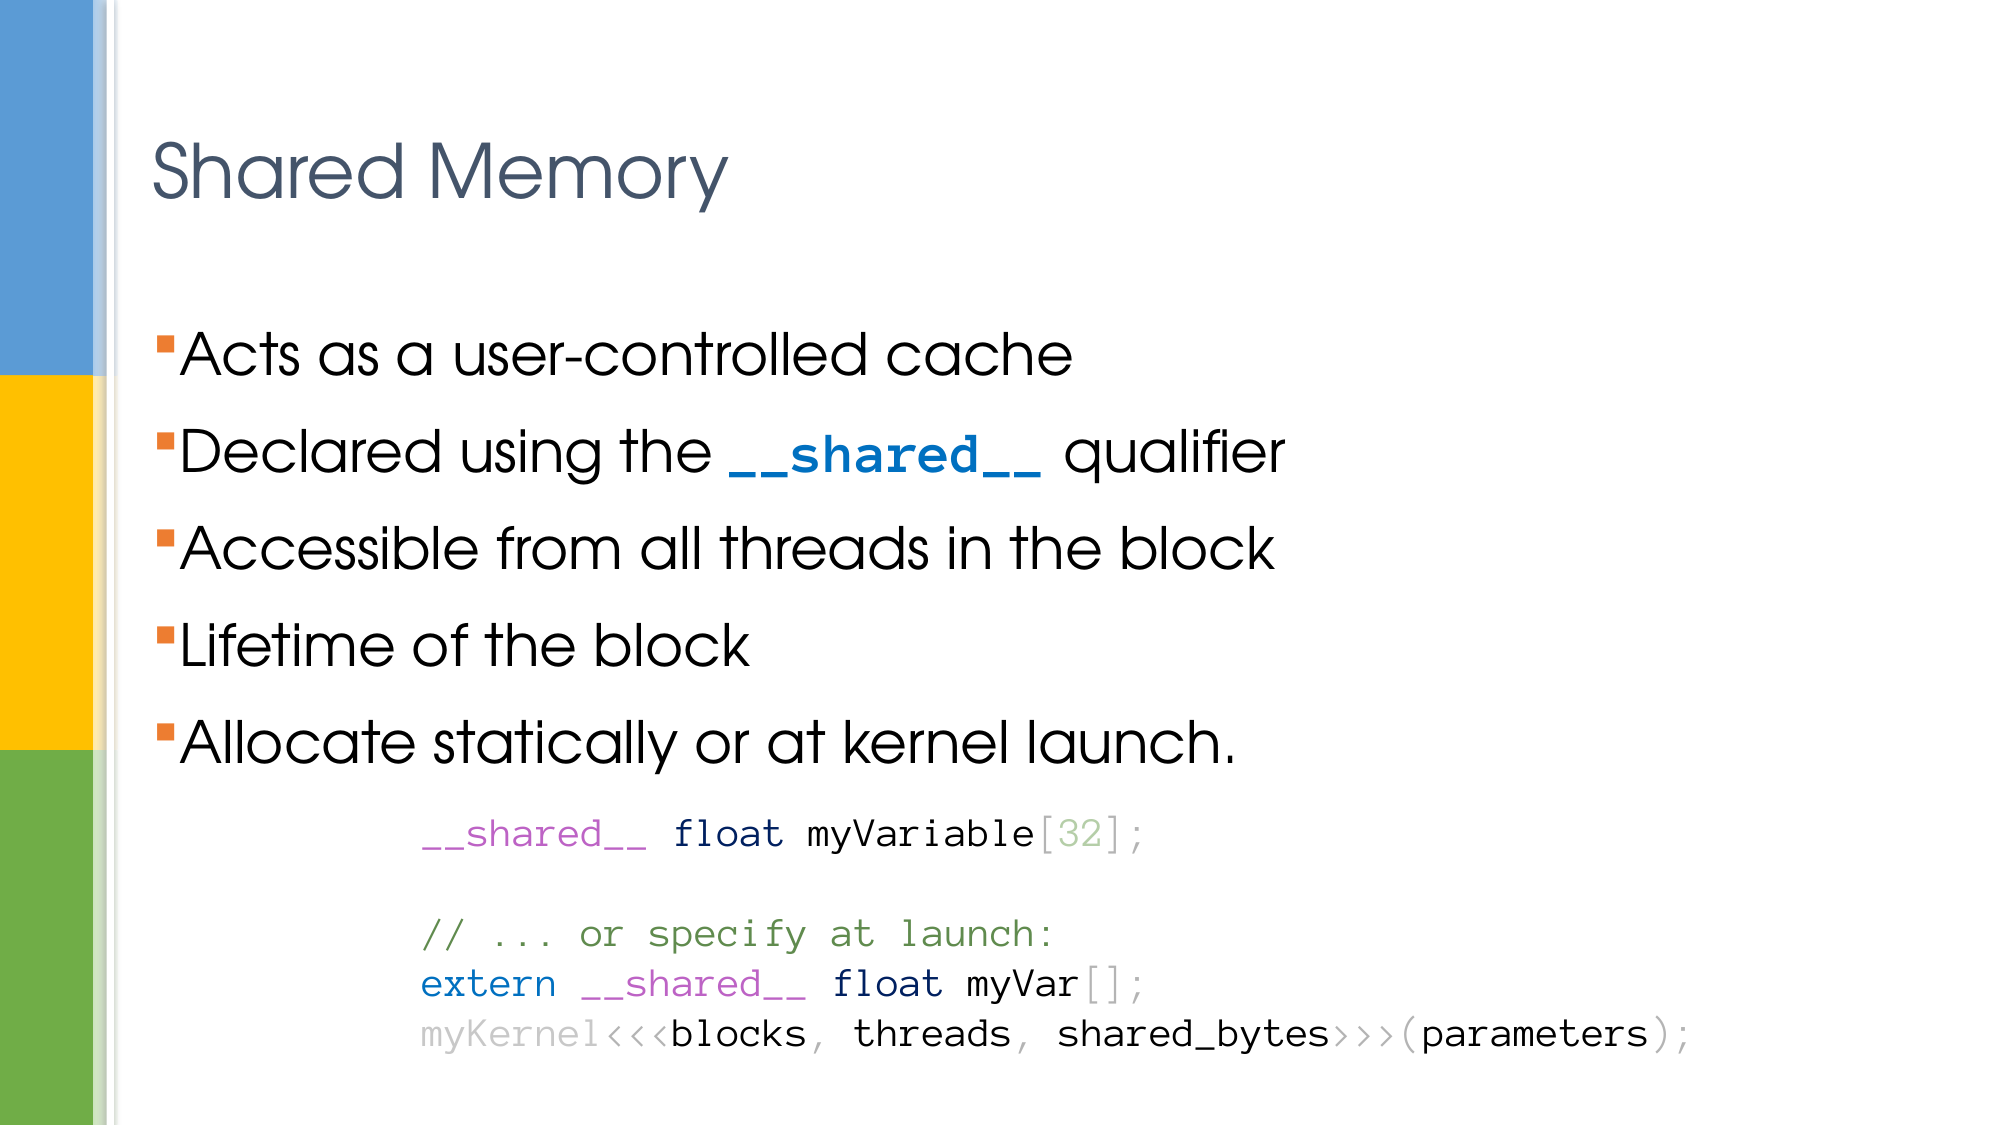

# Shared Memory
Acts as a user-controlled cache
Declared using the __shared__ qualifier
Accessible from all threads in the block
Lifetime of the block
Allocate statically or at kernel launch.
__shared__ float myVariable[32];

// ... or specify at launch:
extern __shared__ float myVar[];
myKernel<<<blocks, threads, shared_bytes>>>(parameters);